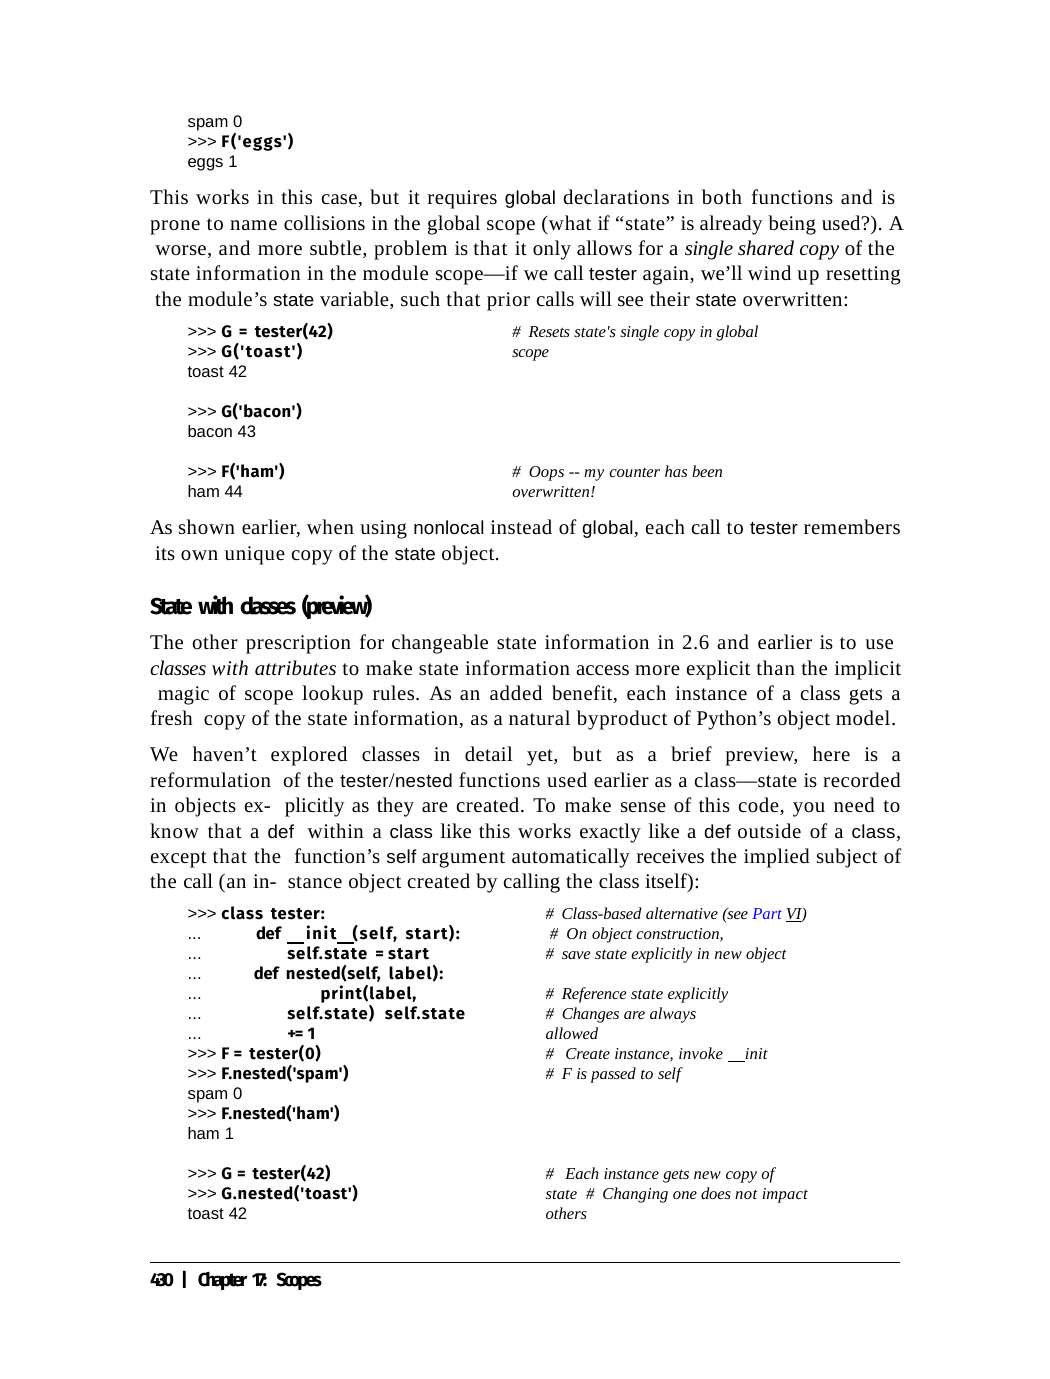

spam 0
>>> F('eggs')
eggs 1
This works in this case, but it requires global declarations in both functions and is  prone to name collisions in the global scope (what if “state” is already being used?). A  worse, and more subtle, problem is that it only allows for a single shared copy of the  state information in the module scope—if we call tester again, we’ll wind up resetting  the module’s state variable, such that prior calls will see their state overwritten:
>>> G = tester(42)
>>> G('toast')
toast 42
# Resets state's single copy in global scope
>>> G('bacon')
bacon 43
>>> F('ham')
ham 44
# Oops -- my counter has been overwritten!
As shown earlier, when using nonlocal instead of global, each call to tester remembers  its own unique copy of the state object.

State with classes (preview)
The other prescription for changeable state information in 2.6 and earlier is to use  classes with attributes to make state information access more explicit than the implicit  magic of scope lookup rules. As an added benefit, each instance of a class gets a fresh  copy of the state information, as a natural byproduct of Python’s object model.
We haven’t explored classes in detail yet, but as a brief preview, here is a reformulation  of the tester/nested functions used earlier as a class—state is recorded in objects ex-  plicitly as they are created. To make sense of this code, you need to know that a def  within a class like this works exactly like a def outside of a class, except that the  function’s self argument automatically receives the implied subject of the call (an in-  stance object created by calling the class itself):
>>> class tester:
...	def	init  (self, start):
# Class-based alternative (see Part VI)  # On object construction,
# save state explicitly in new object
...
...
...
...
...
self.state = start  def nested(self, label):
print(label, self.state)  self.state += 1

# Reference state explicitly
# Changes are always allowed
>>> F = tester(0)
>>> F.nested('spam')
spam 0
>>> F.nested('ham')
ham 1
# Create instance, invoke     init  # F is passed to self
>>> G = tester(42)
>>> G.nested('toast')
toast 42
# Each instance gets new copy of state  # Changing one does not impact others

430  |  Chapter 17:  Scopes